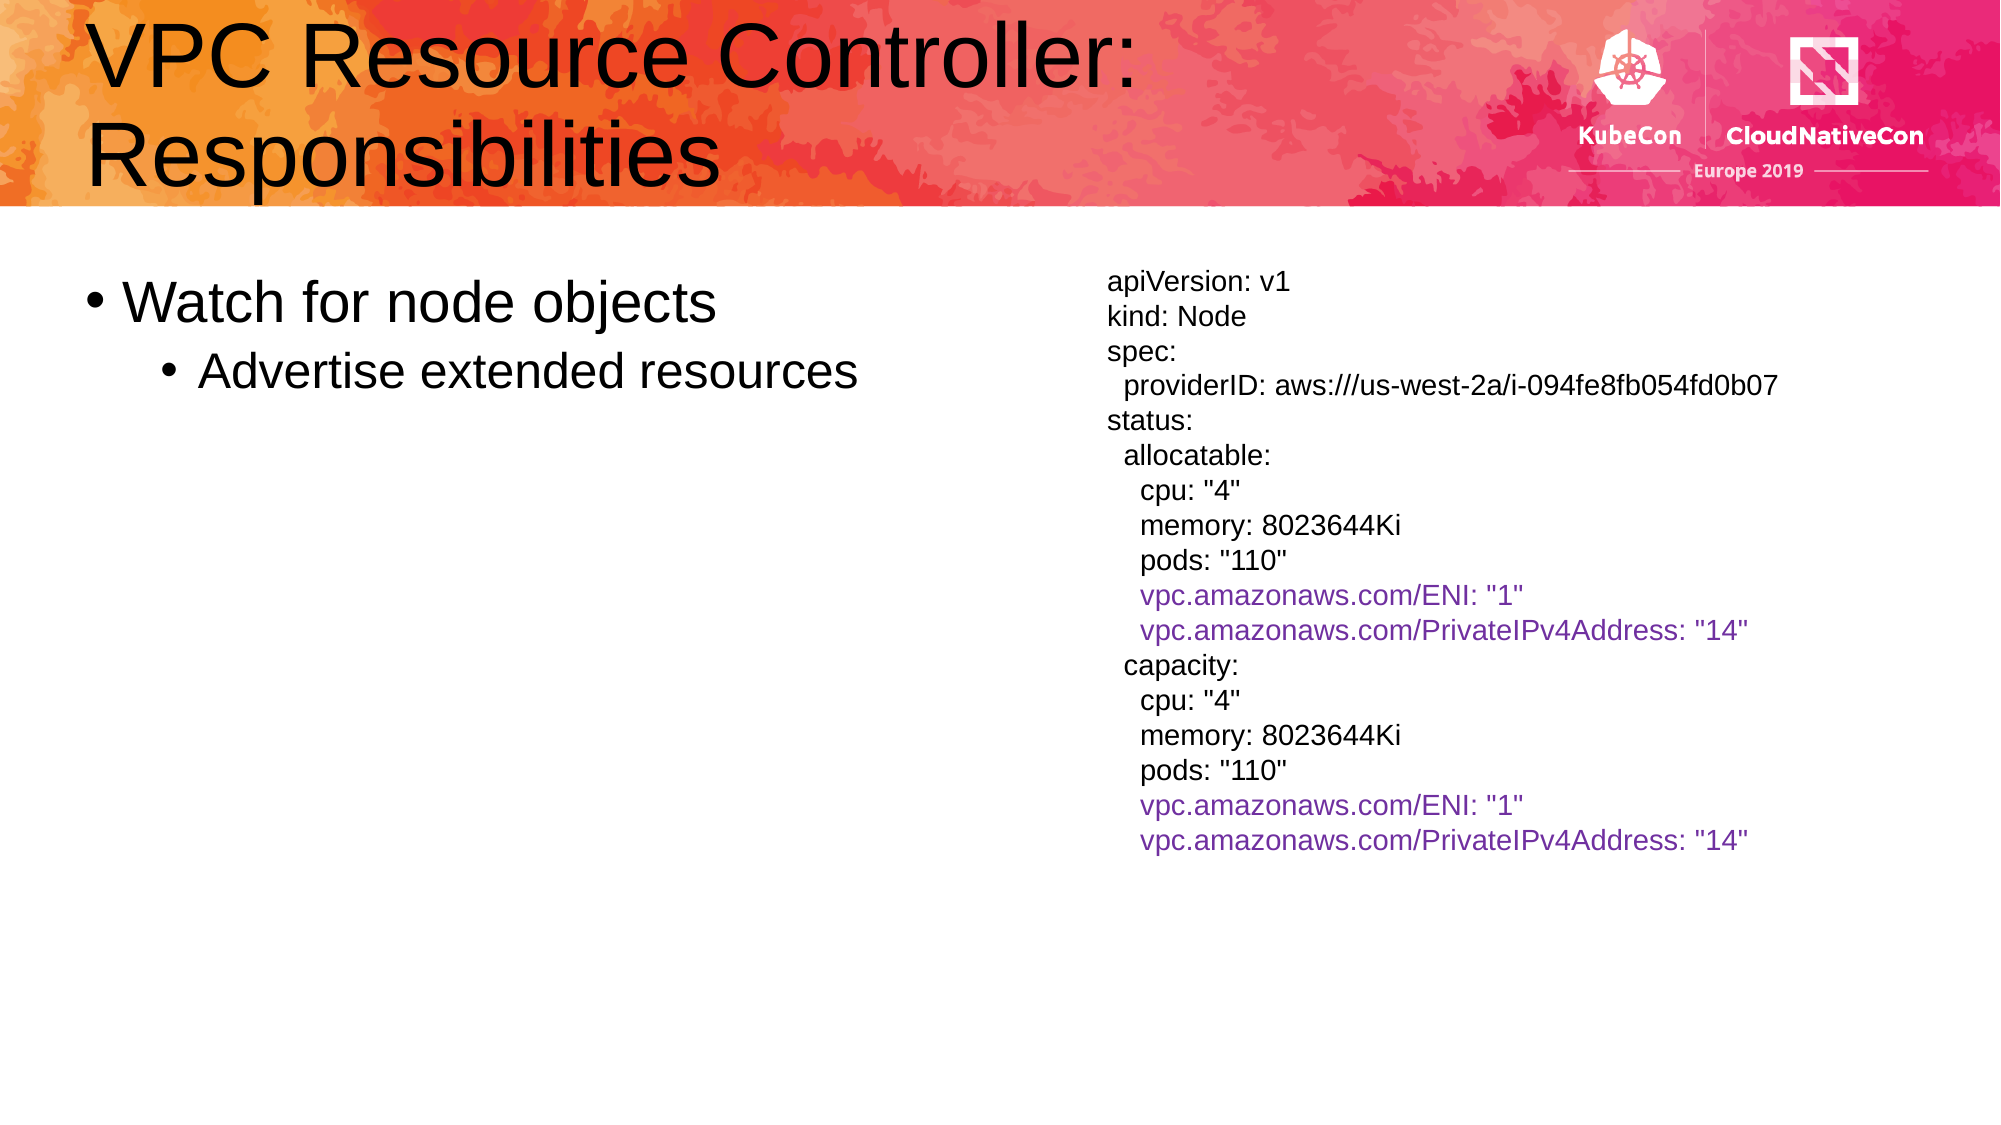

# VPC Resource Controller: Responsibilities
apiVersion: v1
kind: Node
spec:
  providerID: aws:///us-west-2a/i-094fe8fb054fd0b07
status:
  allocatable:
    cpu: "4"
    memory: 8023644Ki
    pods: "110"
    vpc.amazonaws.com/ENI: "1"
    vpc.amazonaws.com/PrivateIPv4Address: "14"
  capacity:
    cpu: "4"
    memory: 8023644Ki
    pods: "110"
    vpc.amazonaws.com/ENI: "1"
    vpc.amazonaws.com/PrivateIPv4Address: "14"
Watch for node objects
Advertise extended resources